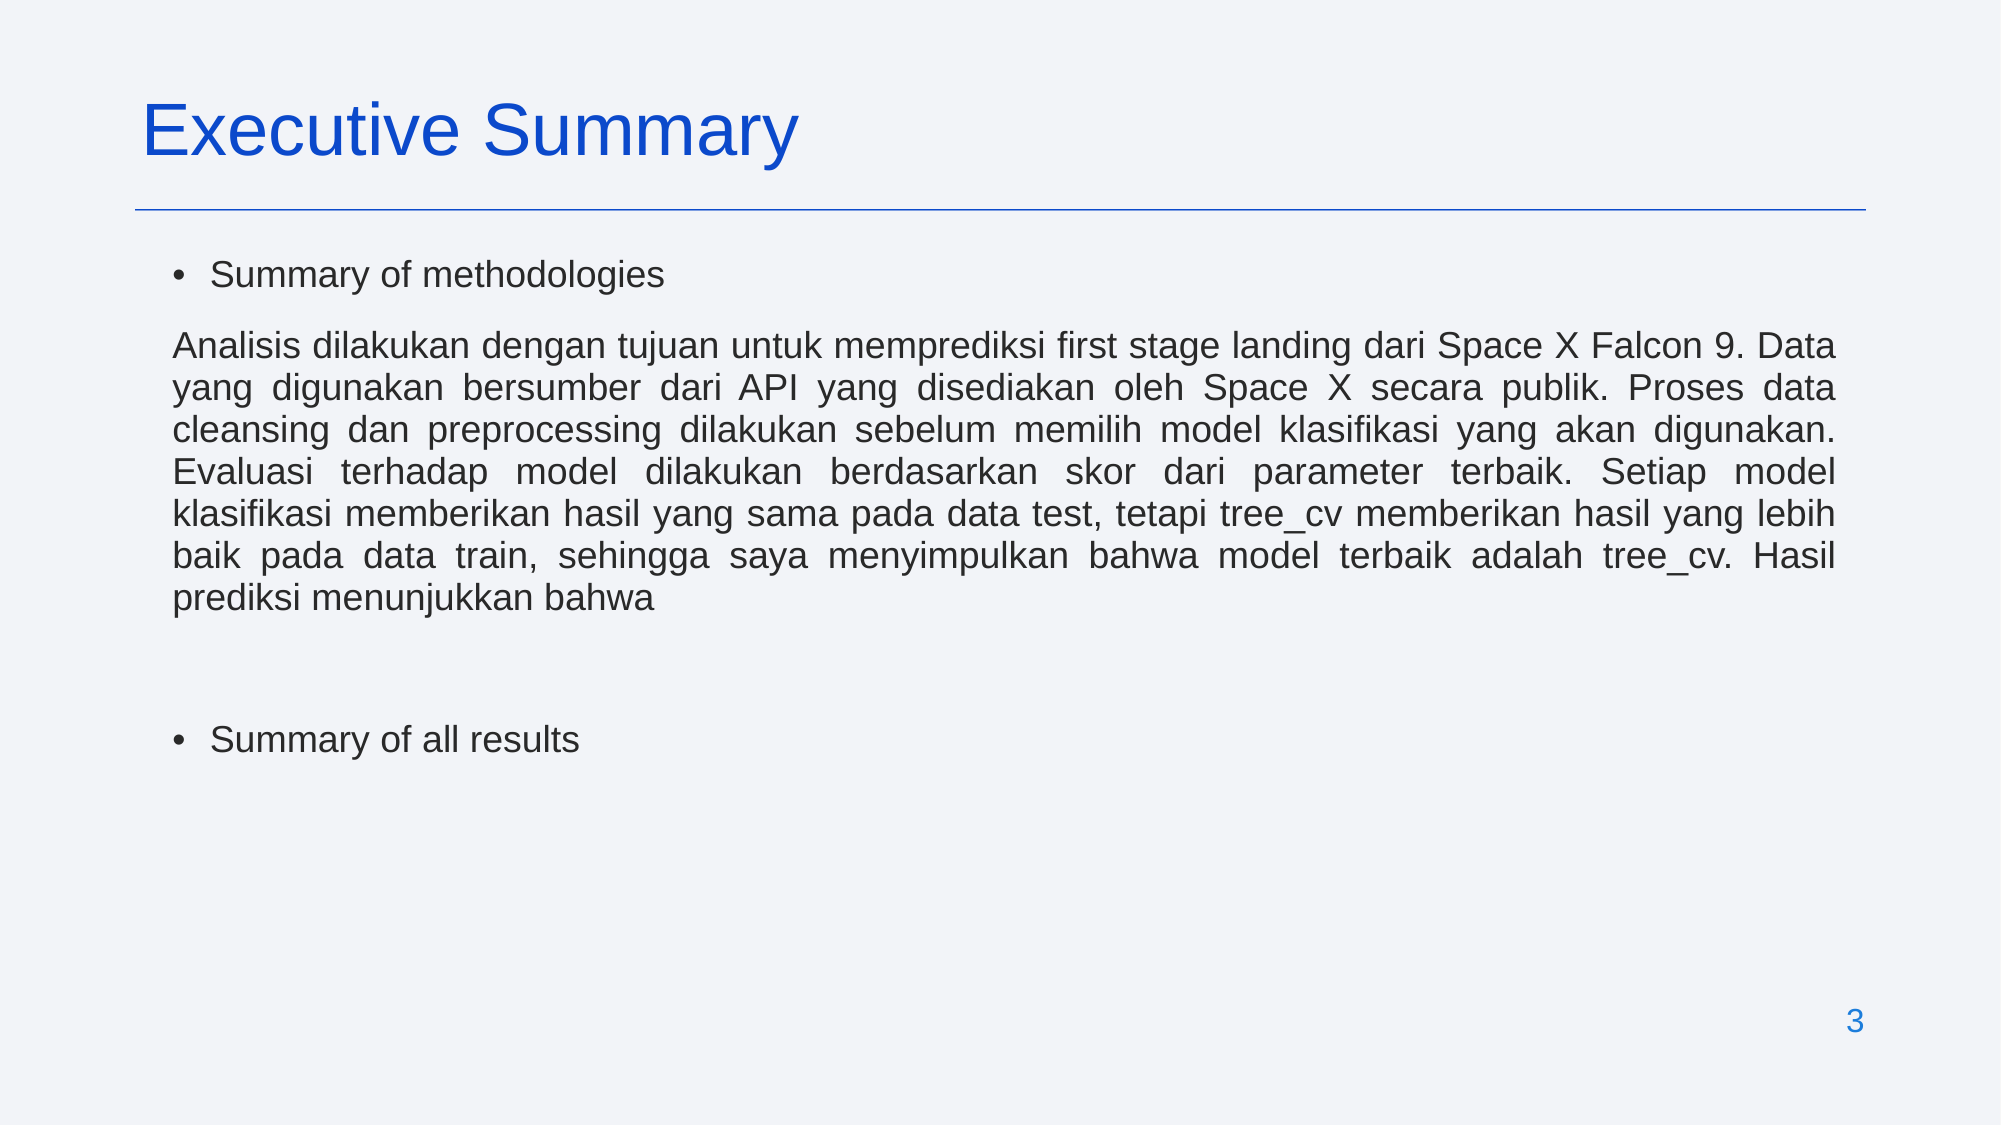

Executive Summary
Summary of methodologies
Analisis dilakukan dengan tujuan untuk memprediksi first stage landing dari Space X Falcon 9. Data yang digunakan bersumber dari API yang disediakan oleh Space X secara publik. Proses data cleansing dan preprocessing dilakukan sebelum memilih model klasifikasi yang akan digunakan. Evaluasi terhadap model dilakukan berdasarkan skor dari parameter terbaik. Setiap model klasifikasi memberikan hasil yang sama pada data test, tetapi tree_cv memberikan hasil yang lebih baik pada data train, sehingga saya menyimpulkan bahwa model terbaik adalah tree_cv. Hasil prediksi menunjukkan bahwa

Summary of all results
3